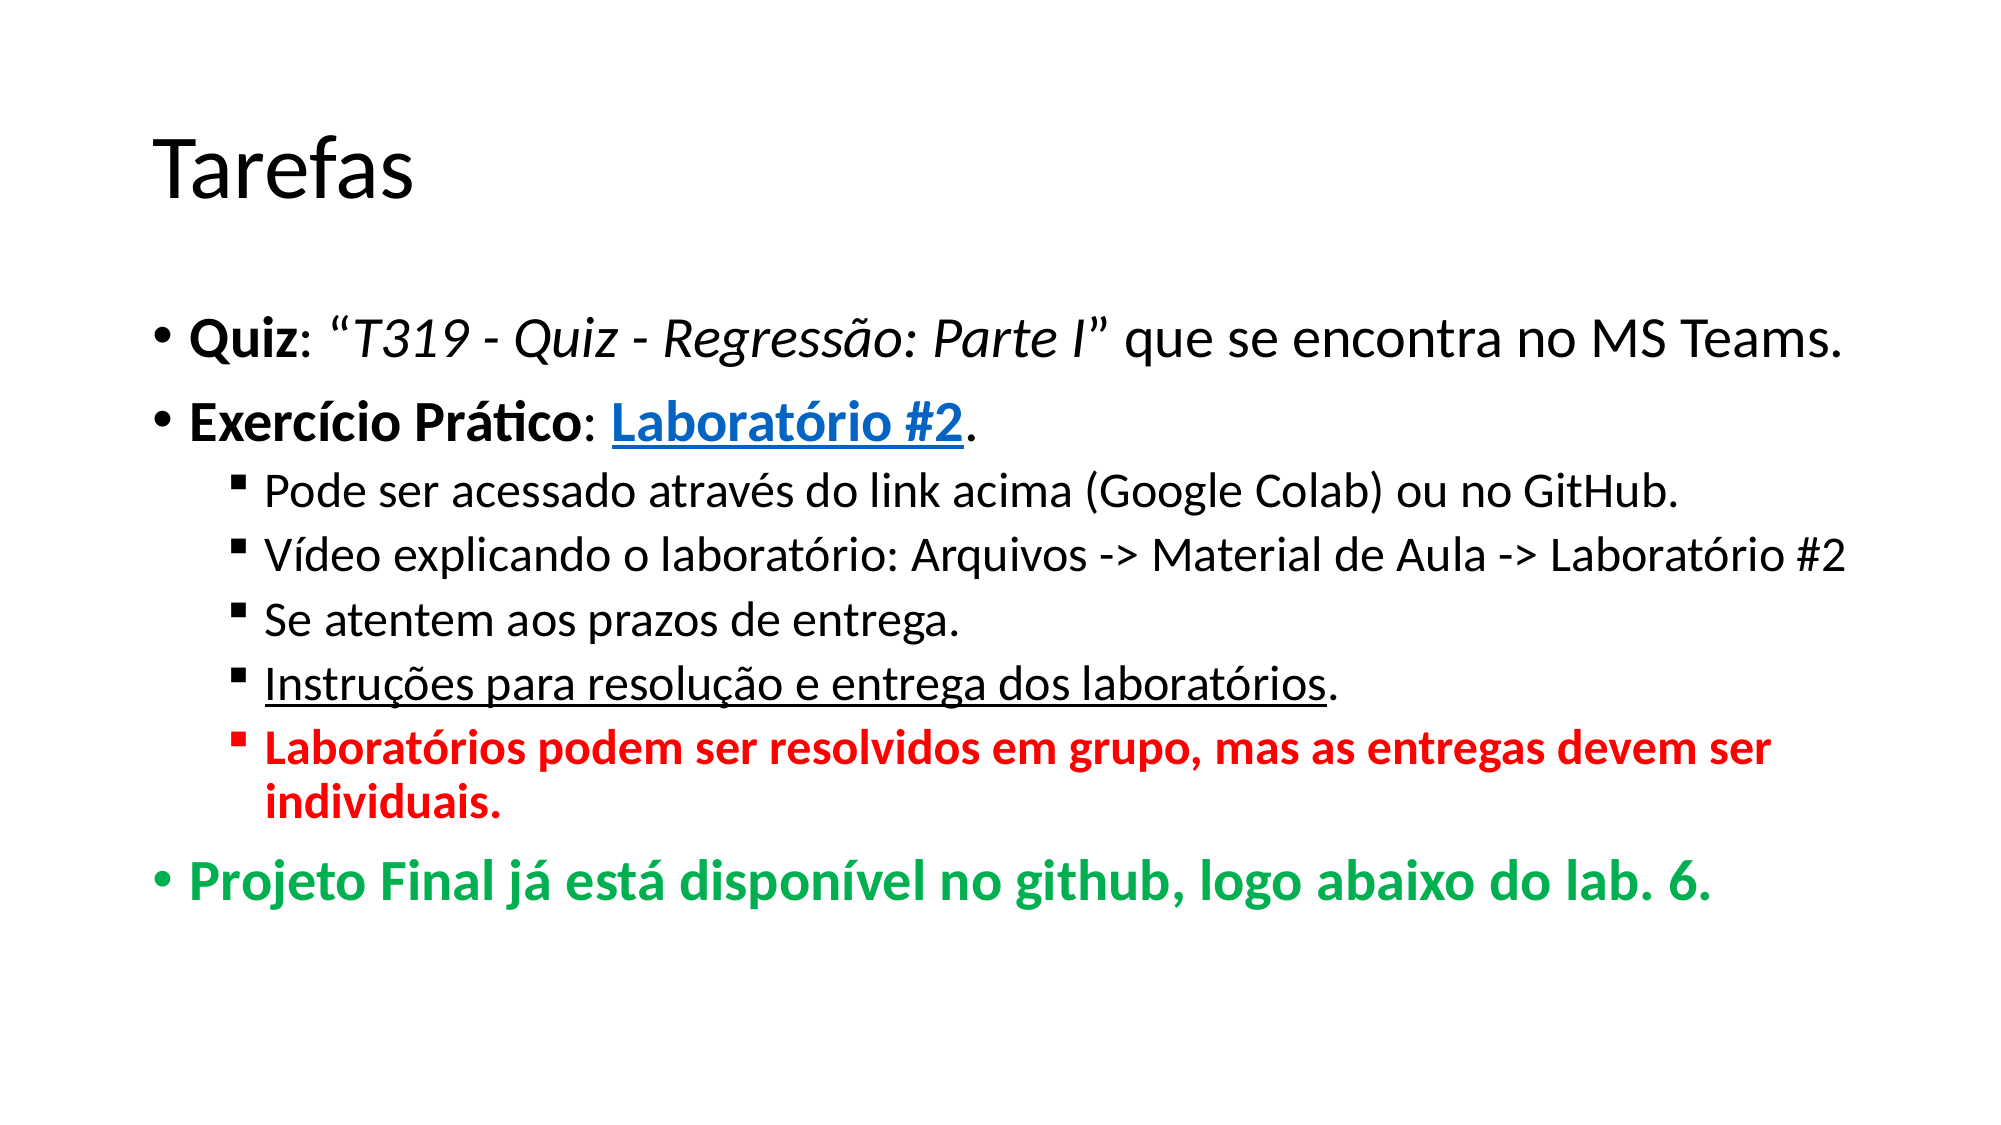

# Tarefas
Quiz: “T319 - Quiz - Regressão: Parte I” que se encontra no MS Teams.
Exercício Prático: Laboratório #2.
Pode ser acessado através do link acima (Google Colab) ou no GitHub.
Vídeo explicando o laboratório: Arquivos -> Material de Aula -> Laboratório #2
Se atentem aos prazos de entrega.
Instruções para resolução e entrega dos laboratórios.
Laboratórios podem ser resolvidos em grupo, mas as entregas devem ser individuais.
Projeto Final já está disponível no github, logo abaixo do lab. 6.